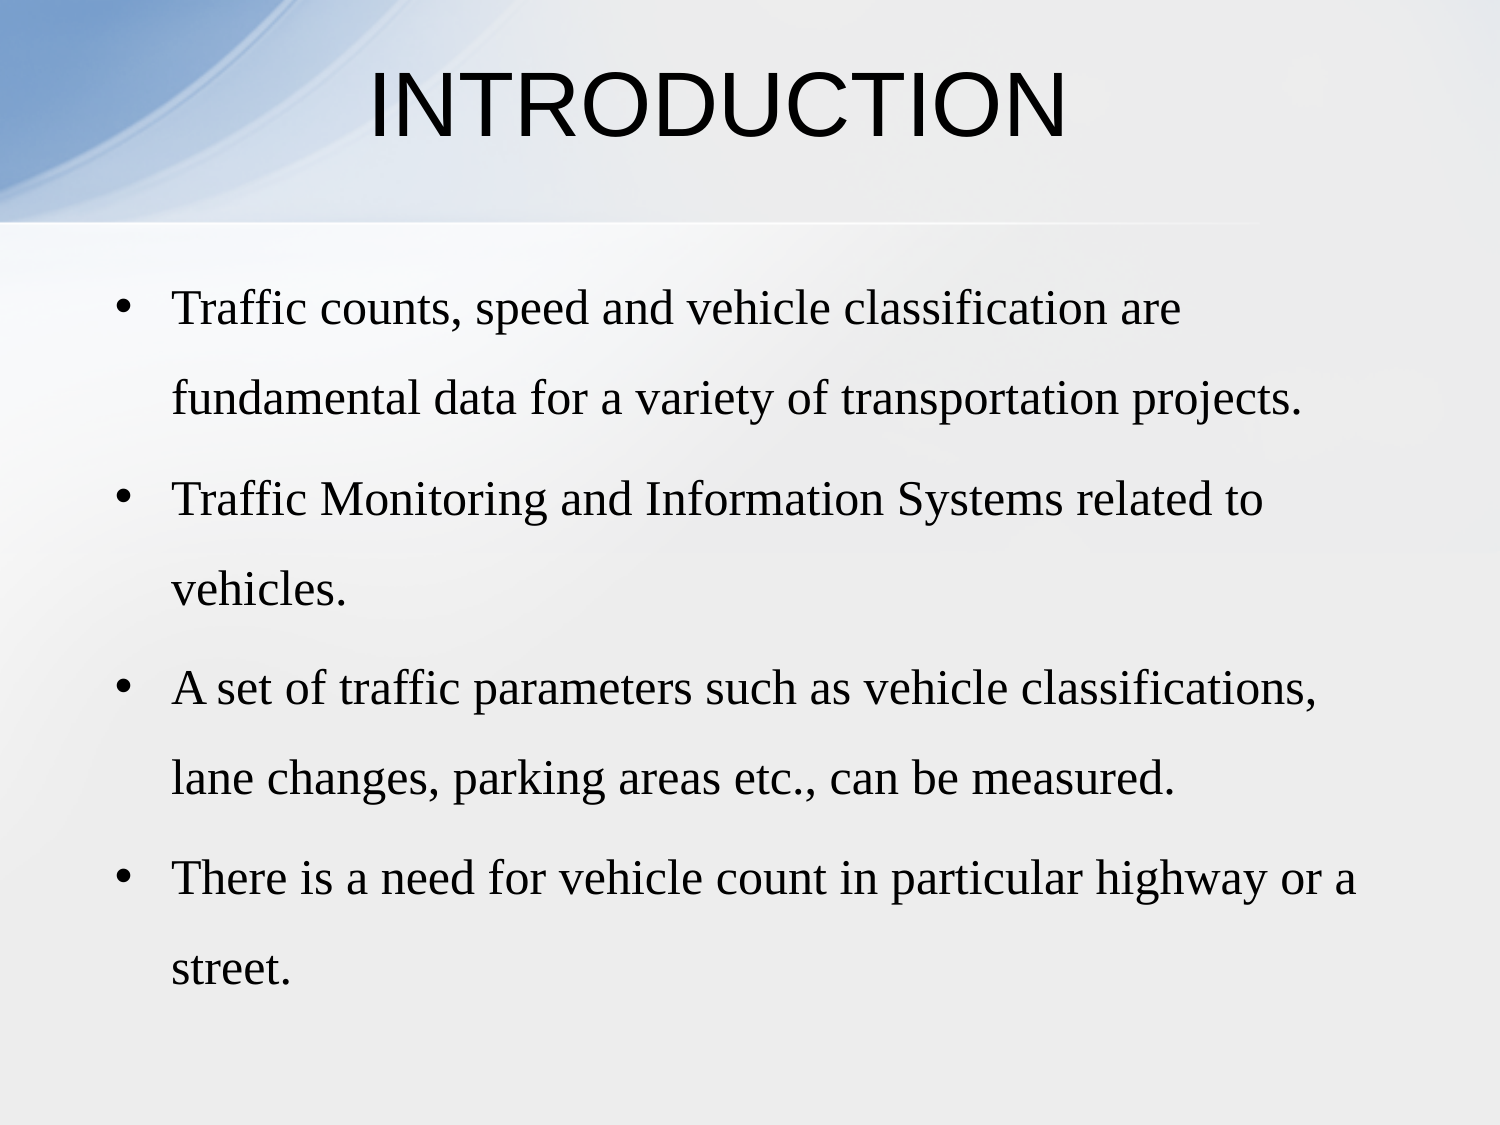

INTRODUCTION
Traffic counts, speed and vehicle classification are fundamental data for a variety of transportation projects.
Traffic Monitoring and Information Systems related to vehicles.
A set of traffic parameters such as vehicle classifications, lane changes, parking areas etc., can be measured.
There is a need for vehicle count in particular highway or a street.